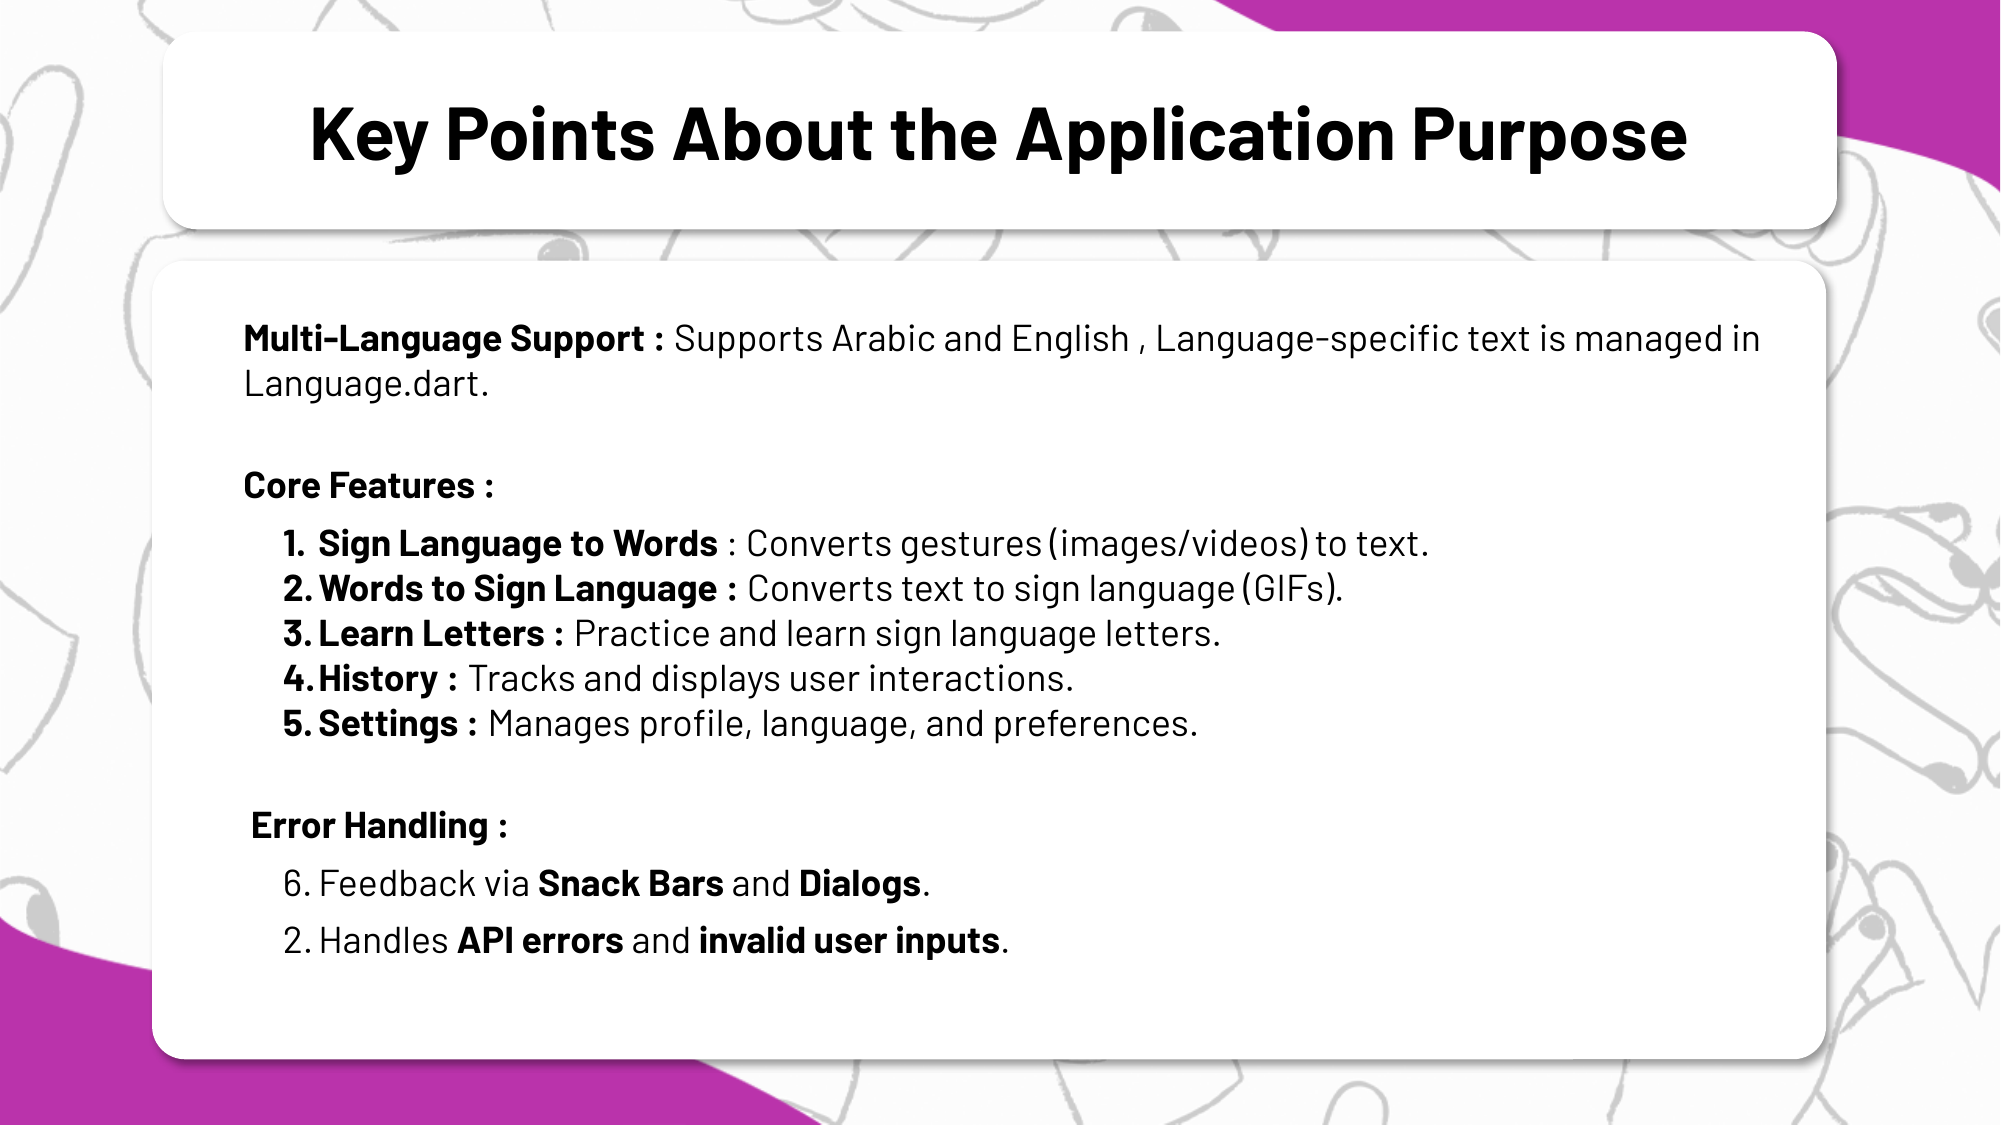

Key Points About the Application Purpose

Multi-Language Support : Supports Arabic and English , Language-specific text is managed in Language.dart.
Core Features :
Sign Language to Words : Converts gestures (images/videos) to text.
Words to Sign Language : Converts text to sign language (GIFs).
Learn Letters : Practice and learn sign language letters.
History : Tracks and displays user interactions.
Settings : Manages profile, language, and preferences.

 Error Handling :
Feedback via Snack Bars and Dialogs.
Handles API errors and invalid user inputs.